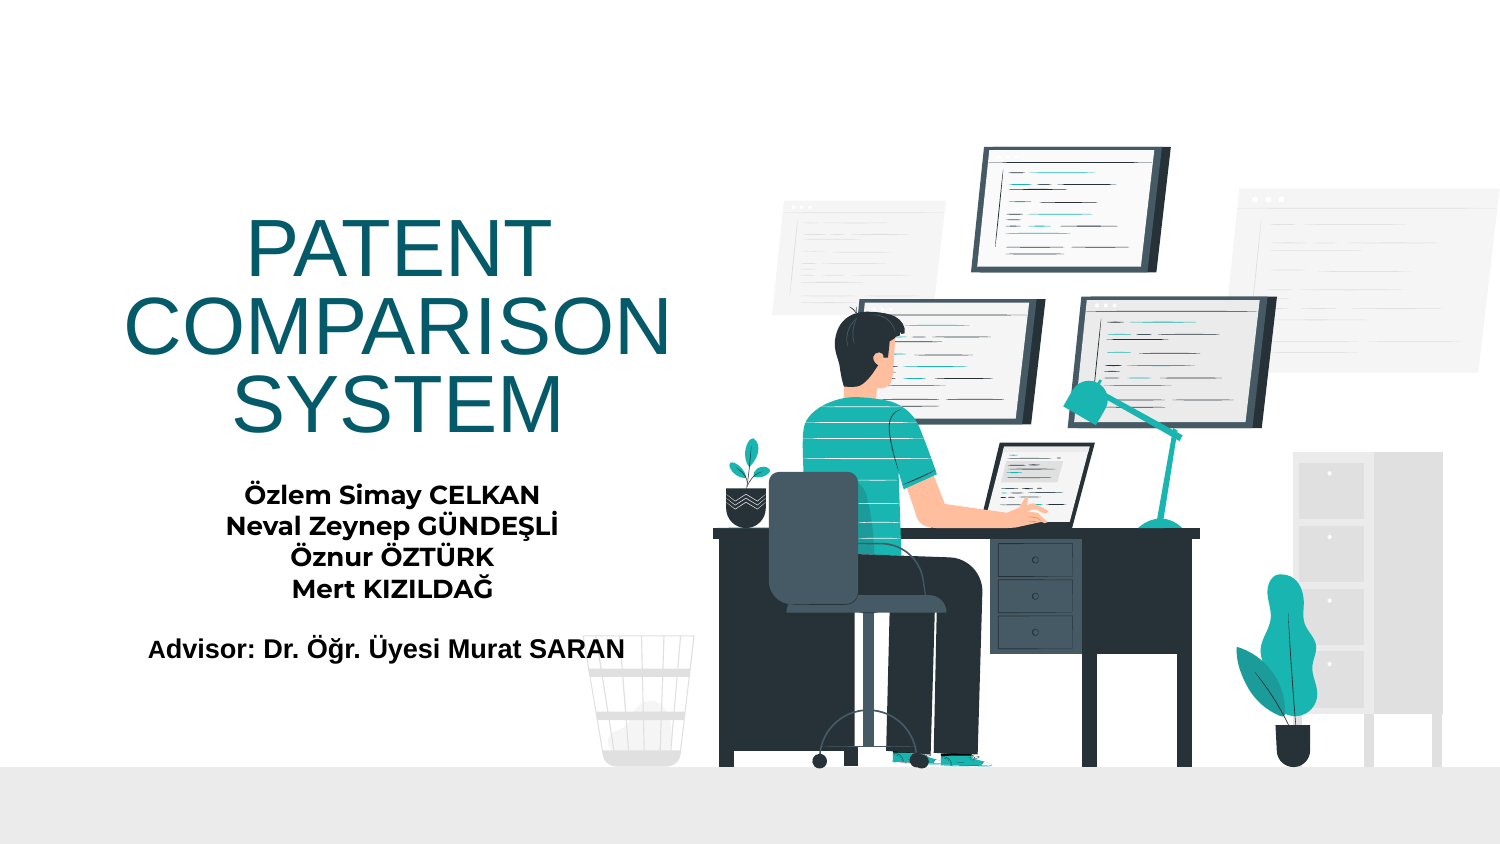

# PATENT COMPARISON SYSTEM

Özlem Simay CELKAN
Neval Zeynep GÜNDEŞLİ
Öznur ÖZTÜRK
Mert KIZILDAĞ

Advisor: Dr. Öğr. Üyesi Murat SARAN